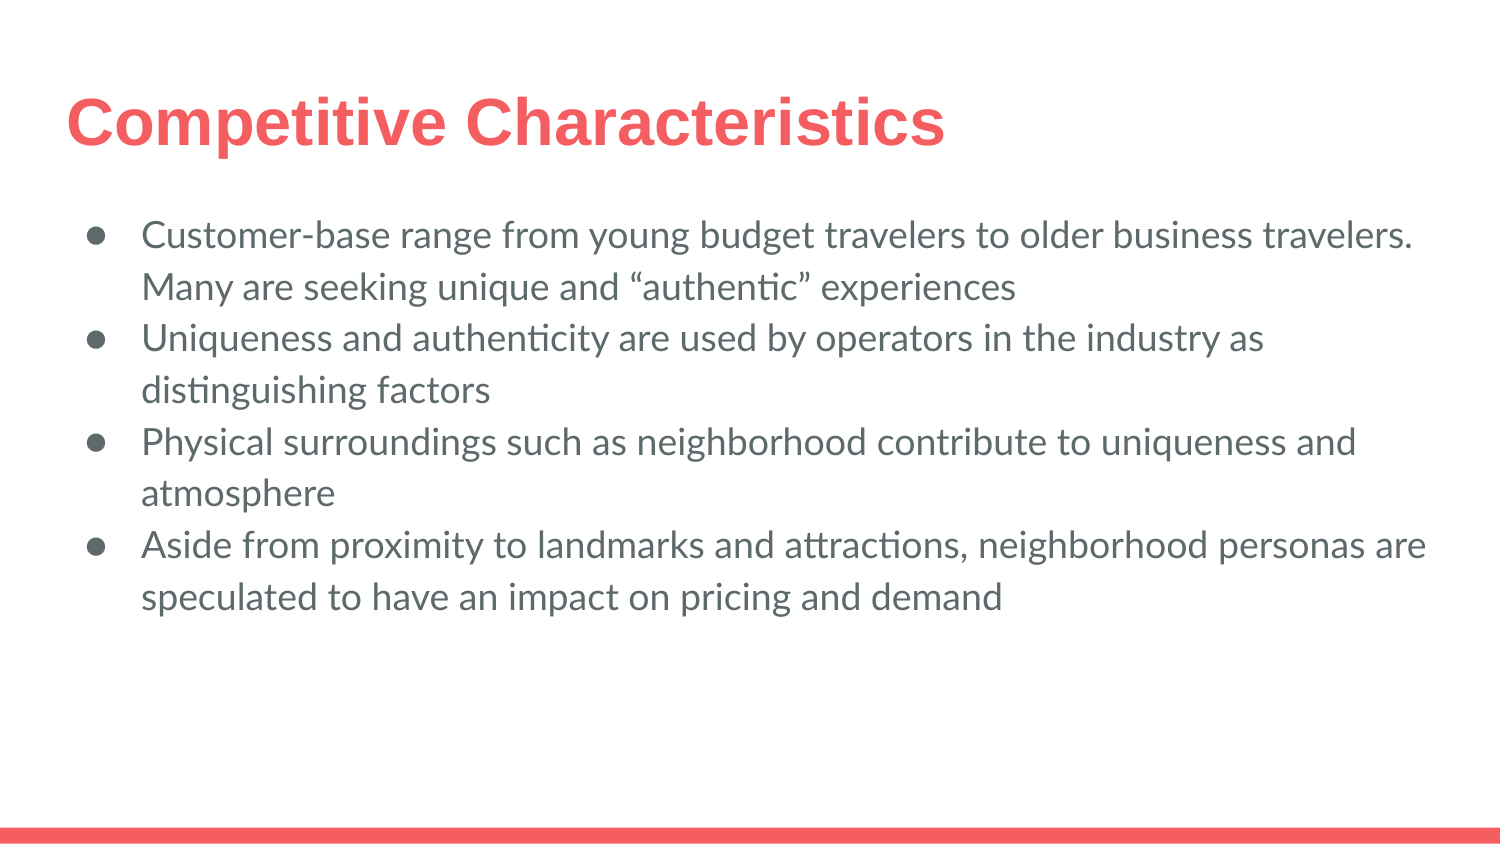

# Competitive Characteristics
Customer-base range from young budget travelers to older business travelers. Many are seeking unique and “authentic” experiences
Uniqueness and authenticity are used by operators in the industry as distinguishing factors
Physical surroundings such as neighborhood contribute to uniqueness and atmosphere
Aside from proximity to landmarks and attractions, neighborhood personas are speculated to have an impact on pricing and demand